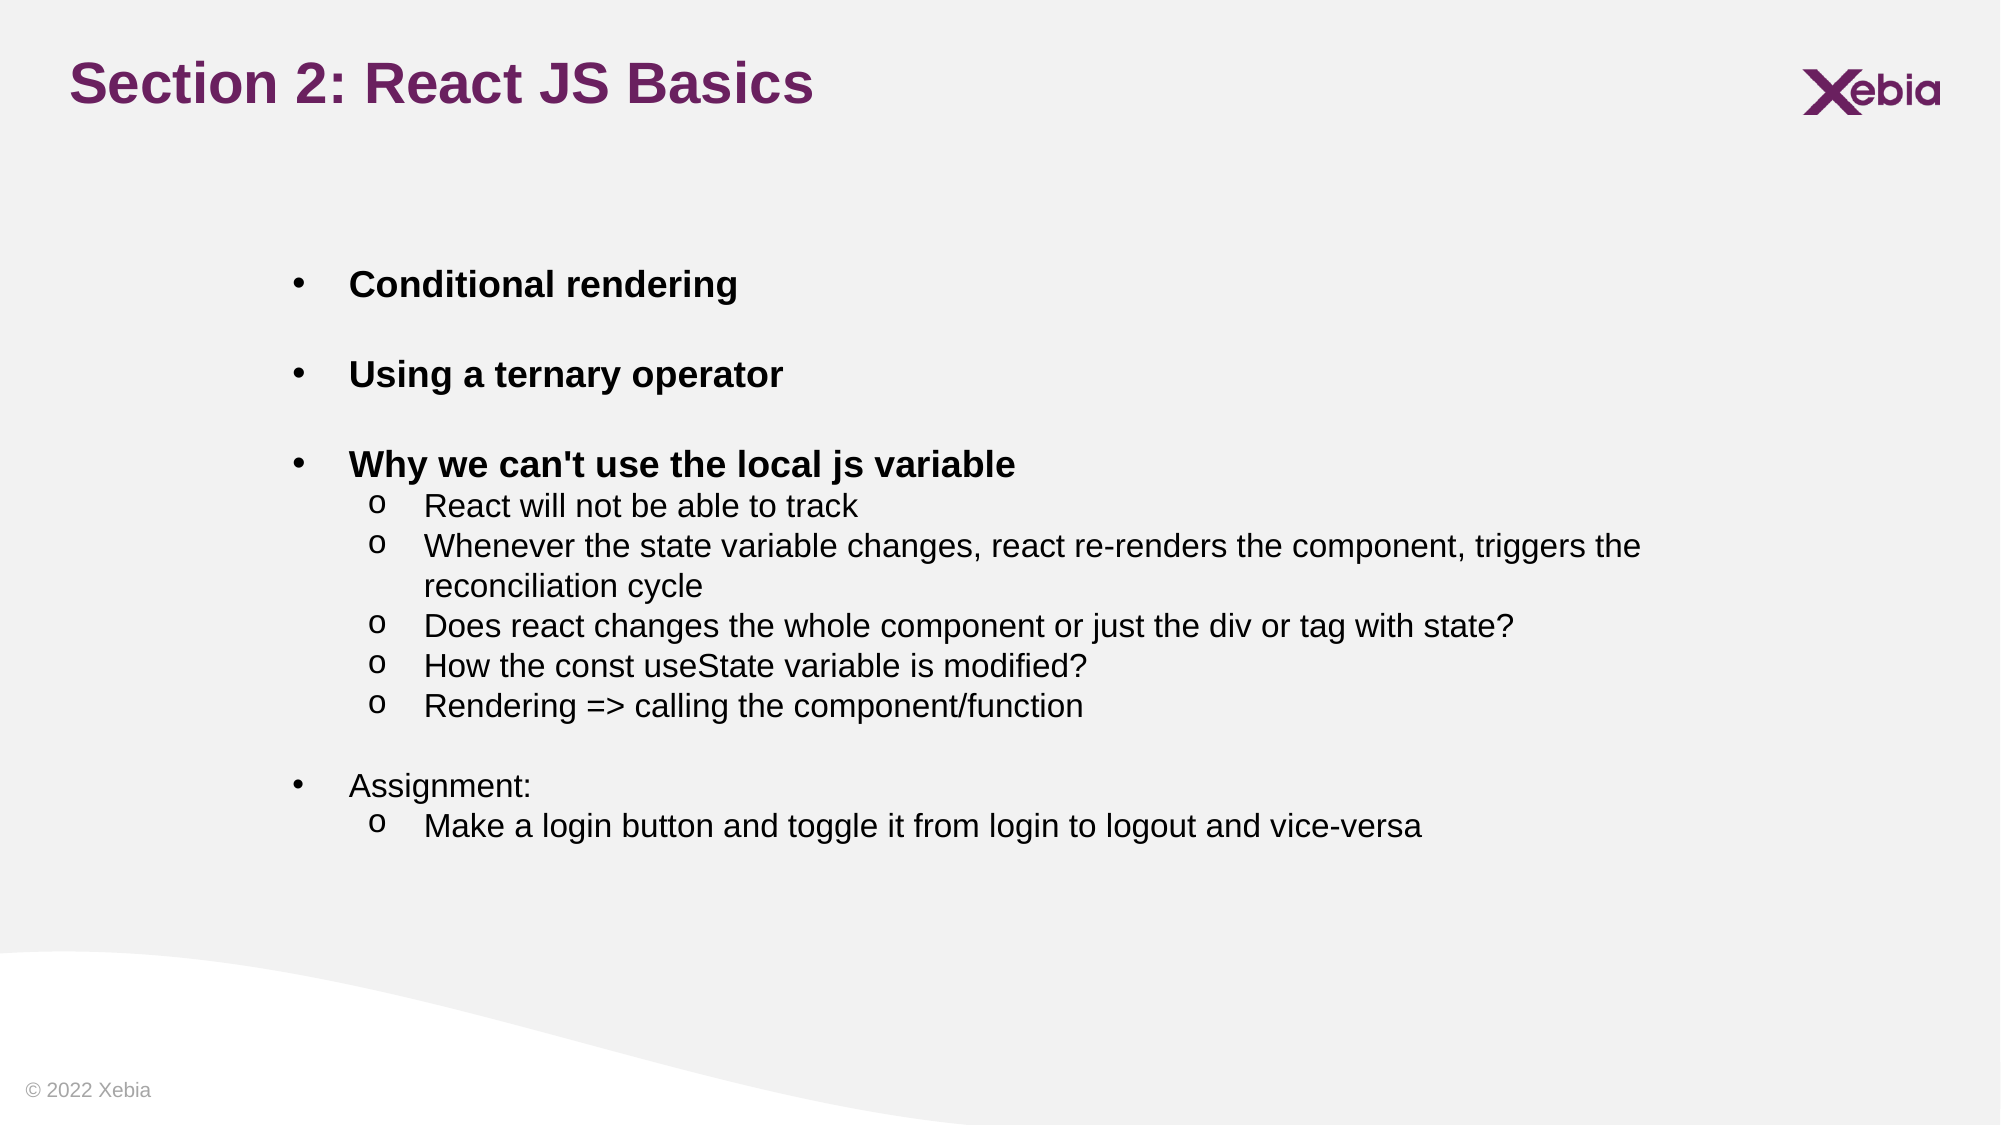

Section 2: React JS Basics

Conditional rendering

Using a ternary operator

Why we can't use the local js variable
React will not be able to track
Whenever the state variable changes, react re-renders the component, triggers the reconciliation cycle
Does react changes the whole component or just the div or tag with state?
How the const useState variable is modified?
Rendering => calling the component/function

Assignment:
Make a login button and toggle it from login to logout and vice-versa